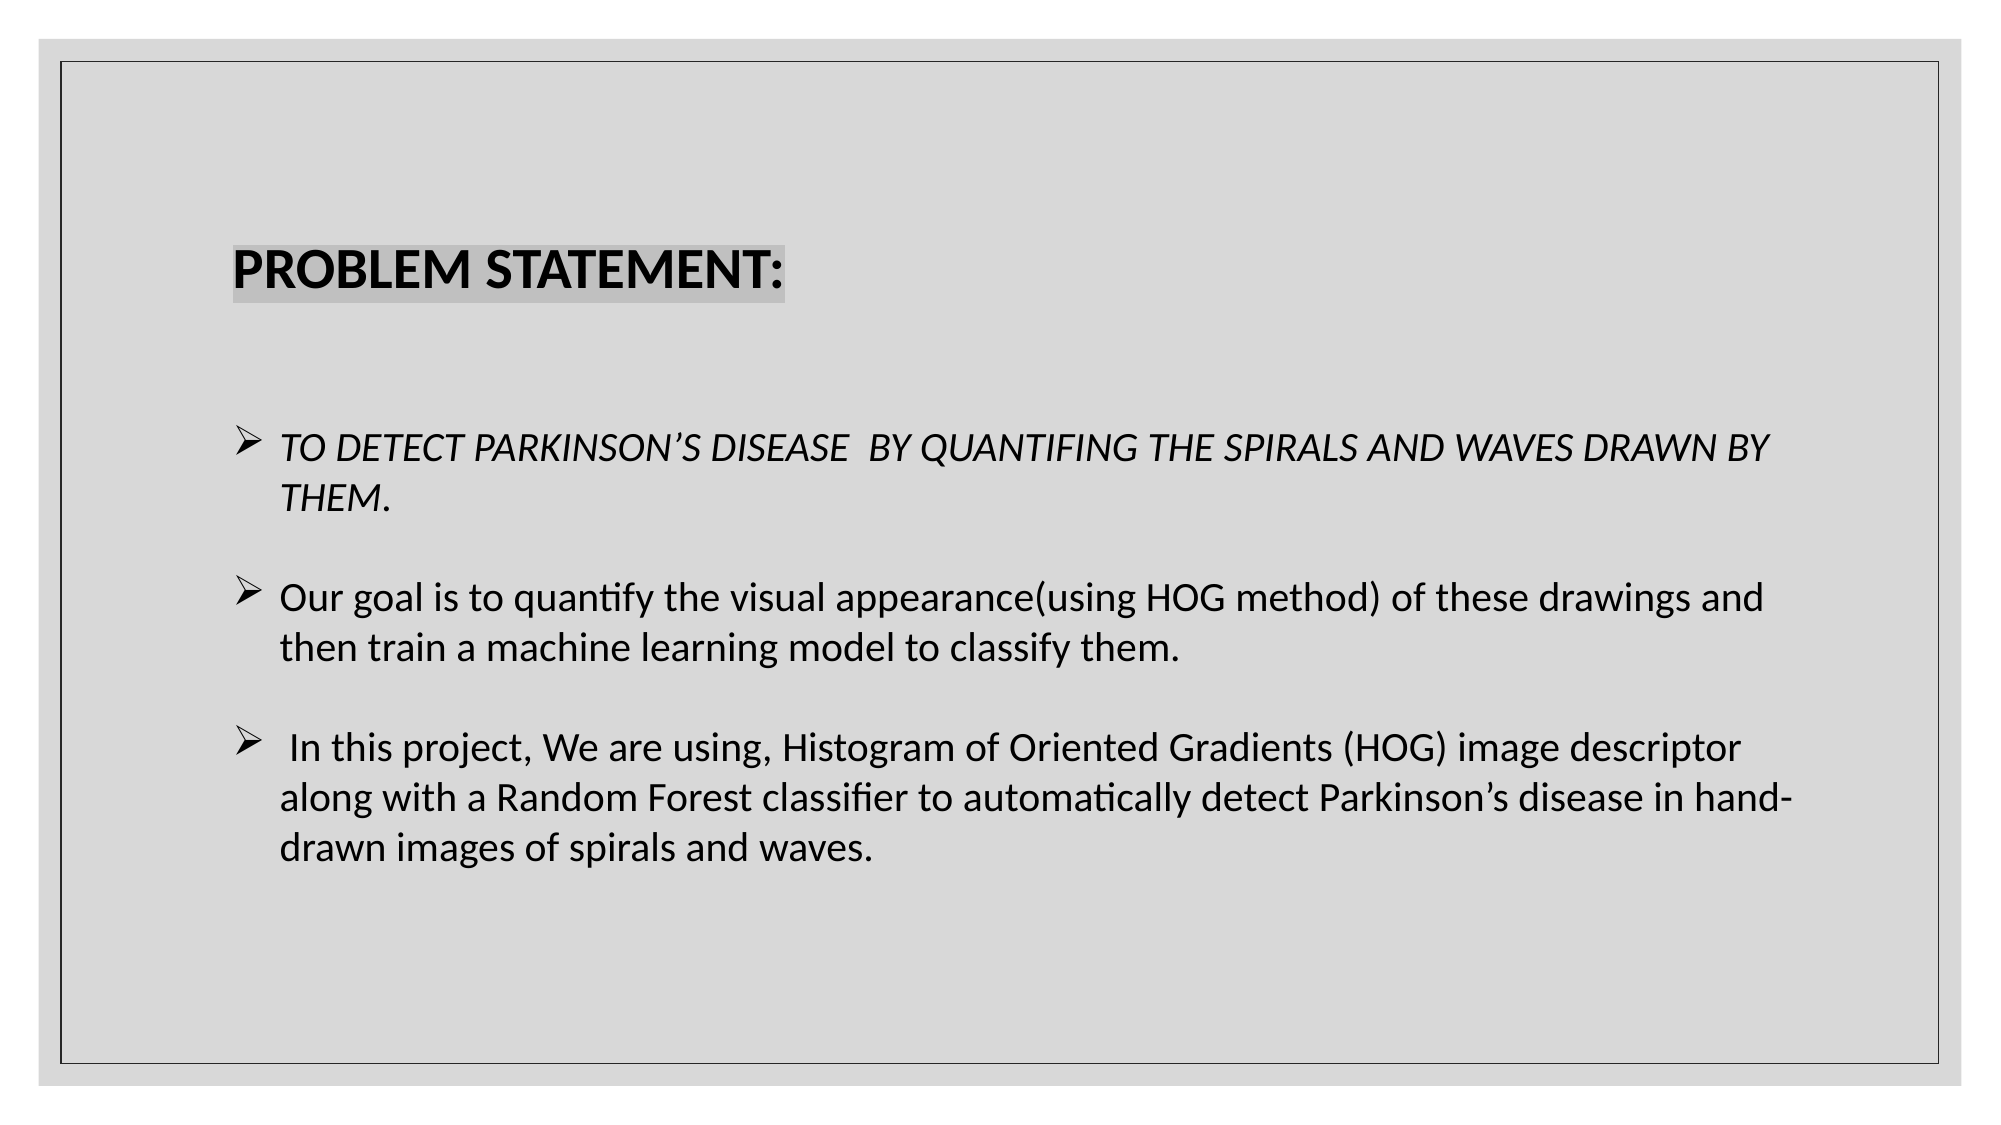

PROBLEM STATEMENT:

TO DETECT PARKINSON’S DISEASE  BY QUANTIFING THE SPIRALS AND WAVES DRAWN BY THEM.

Our goal is to quantify the visual appearance(using HOG method) of these drawings and then train a machine learning model to classify them.

 In this project, We are using, Histogram of Oriented Gradients (HOG) image descriptor along with a Random Forest classifier to automatically detect Parkinson’s disease in hand-drawn images of spirals and waves.